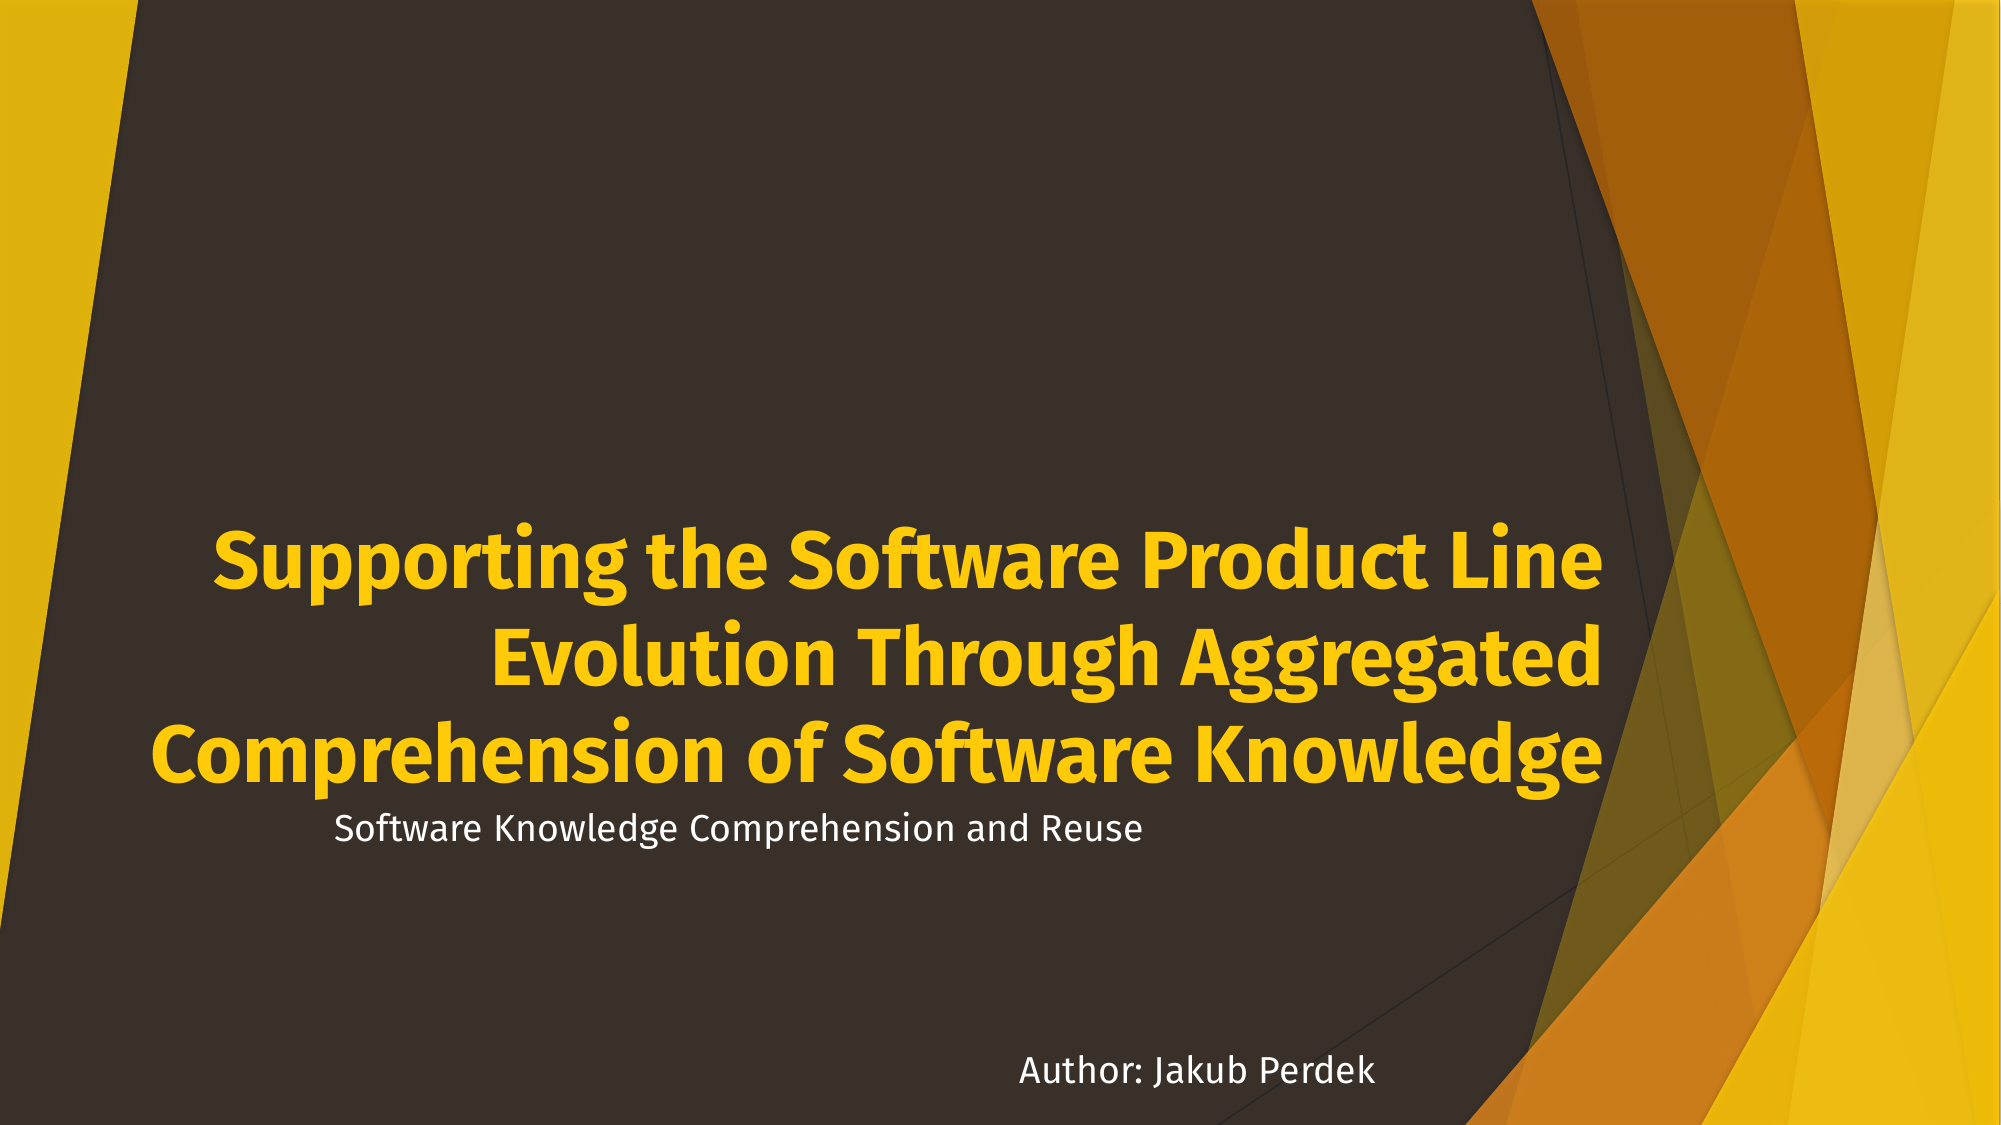

# Supporting the Software Product Line Evolution Through Aggregated Comprehension of Software Knowledge
Software Knowledge Comprehension and Reuse
Author: Jakub Perdek